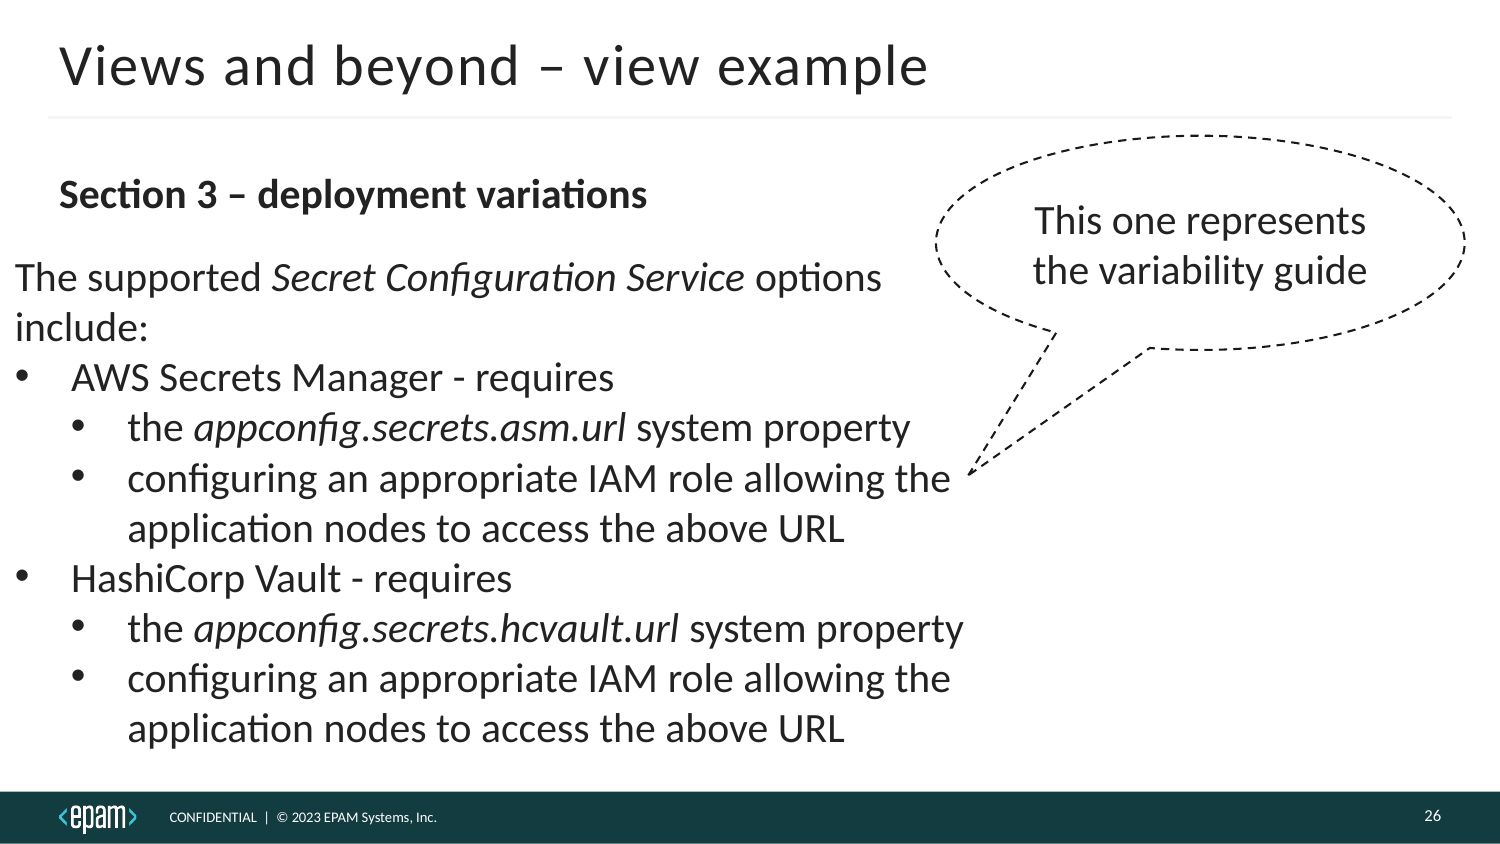

# Views and beyond – view example
This one represents the variability guide
Section 3 – deployment variations
The supported Secret Configuration Service options include:
AWS Secrets Manager - requires
the appconfig.secrets.asm.url system property
configuring an appropriate IAM role allowing the application nodes to access the above URL
HashiCorp Vault - requires
the appconfig.secrets.hcvault.url system property
configuring an appropriate IAM role allowing the application nodes to access the above URL
26